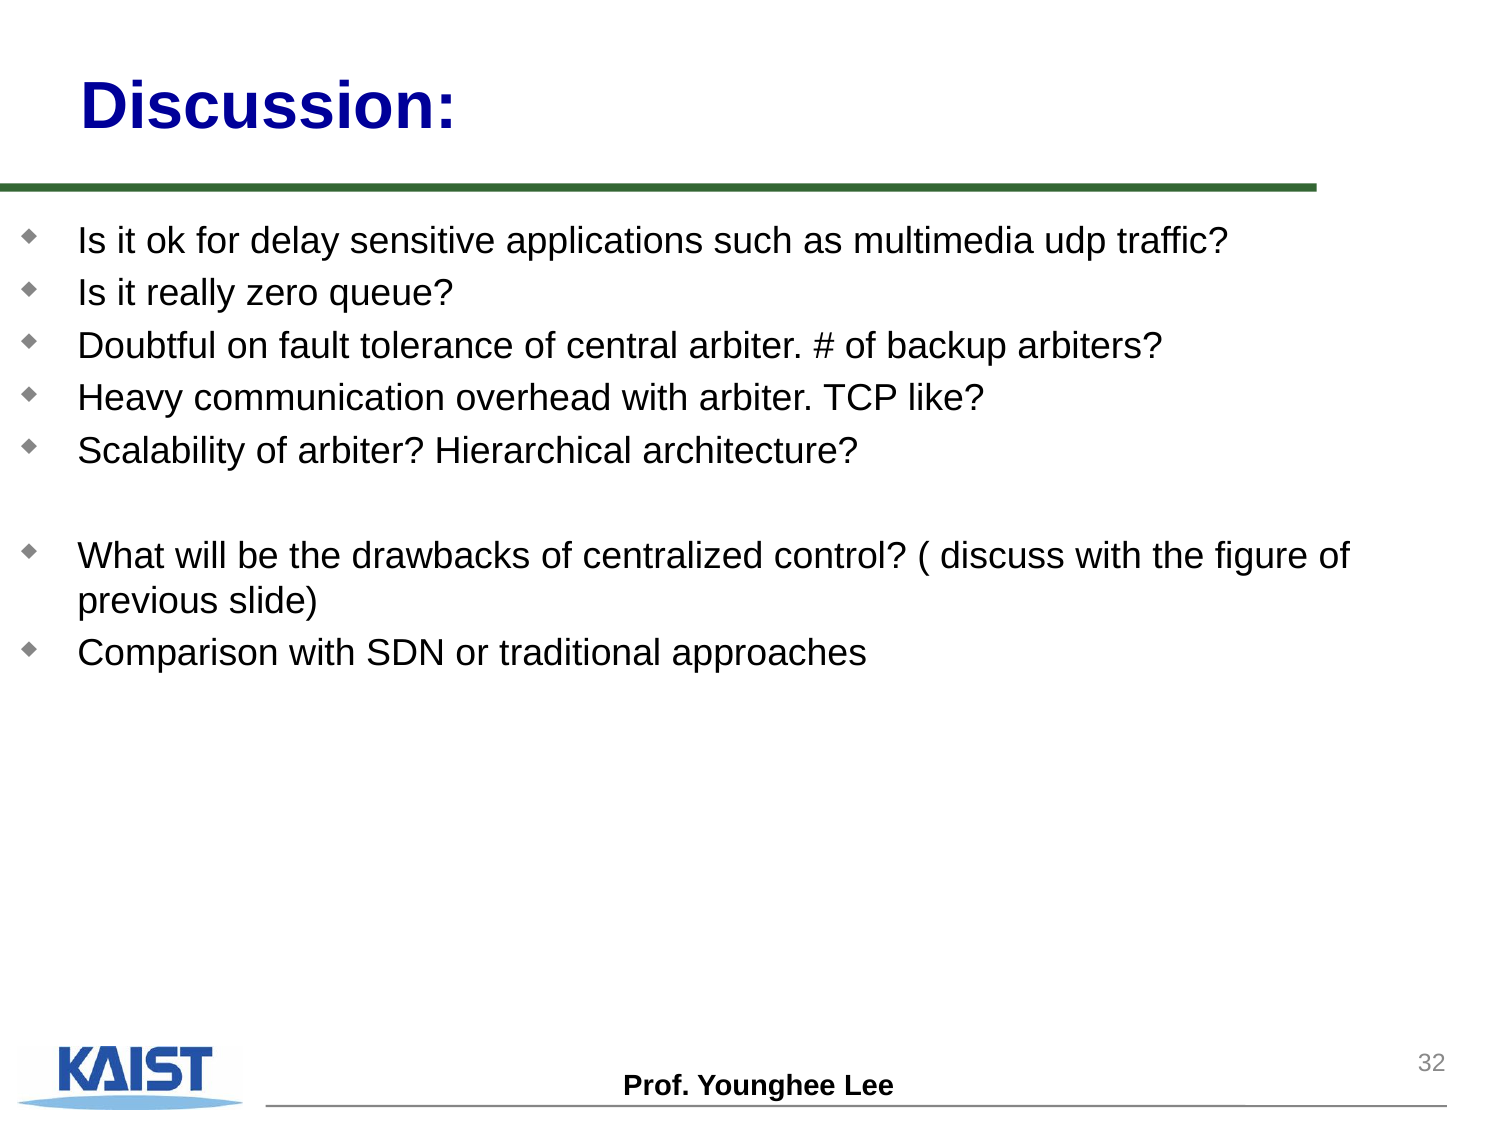

# Discussion:
Is it ok for delay sensitive applications such as multimedia udp traffic?
Is it really zero queue?
Doubtful on fault tolerance of central arbiter. # of backup arbiters?
Heavy communication overhead with arbiter. TCP like?
Scalability of arbiter? Hierarchical architecture?

What will be the drawbacks of centralized control? ( discuss with the figure of previous slide)
Comparison with SDN or traditional approaches

32